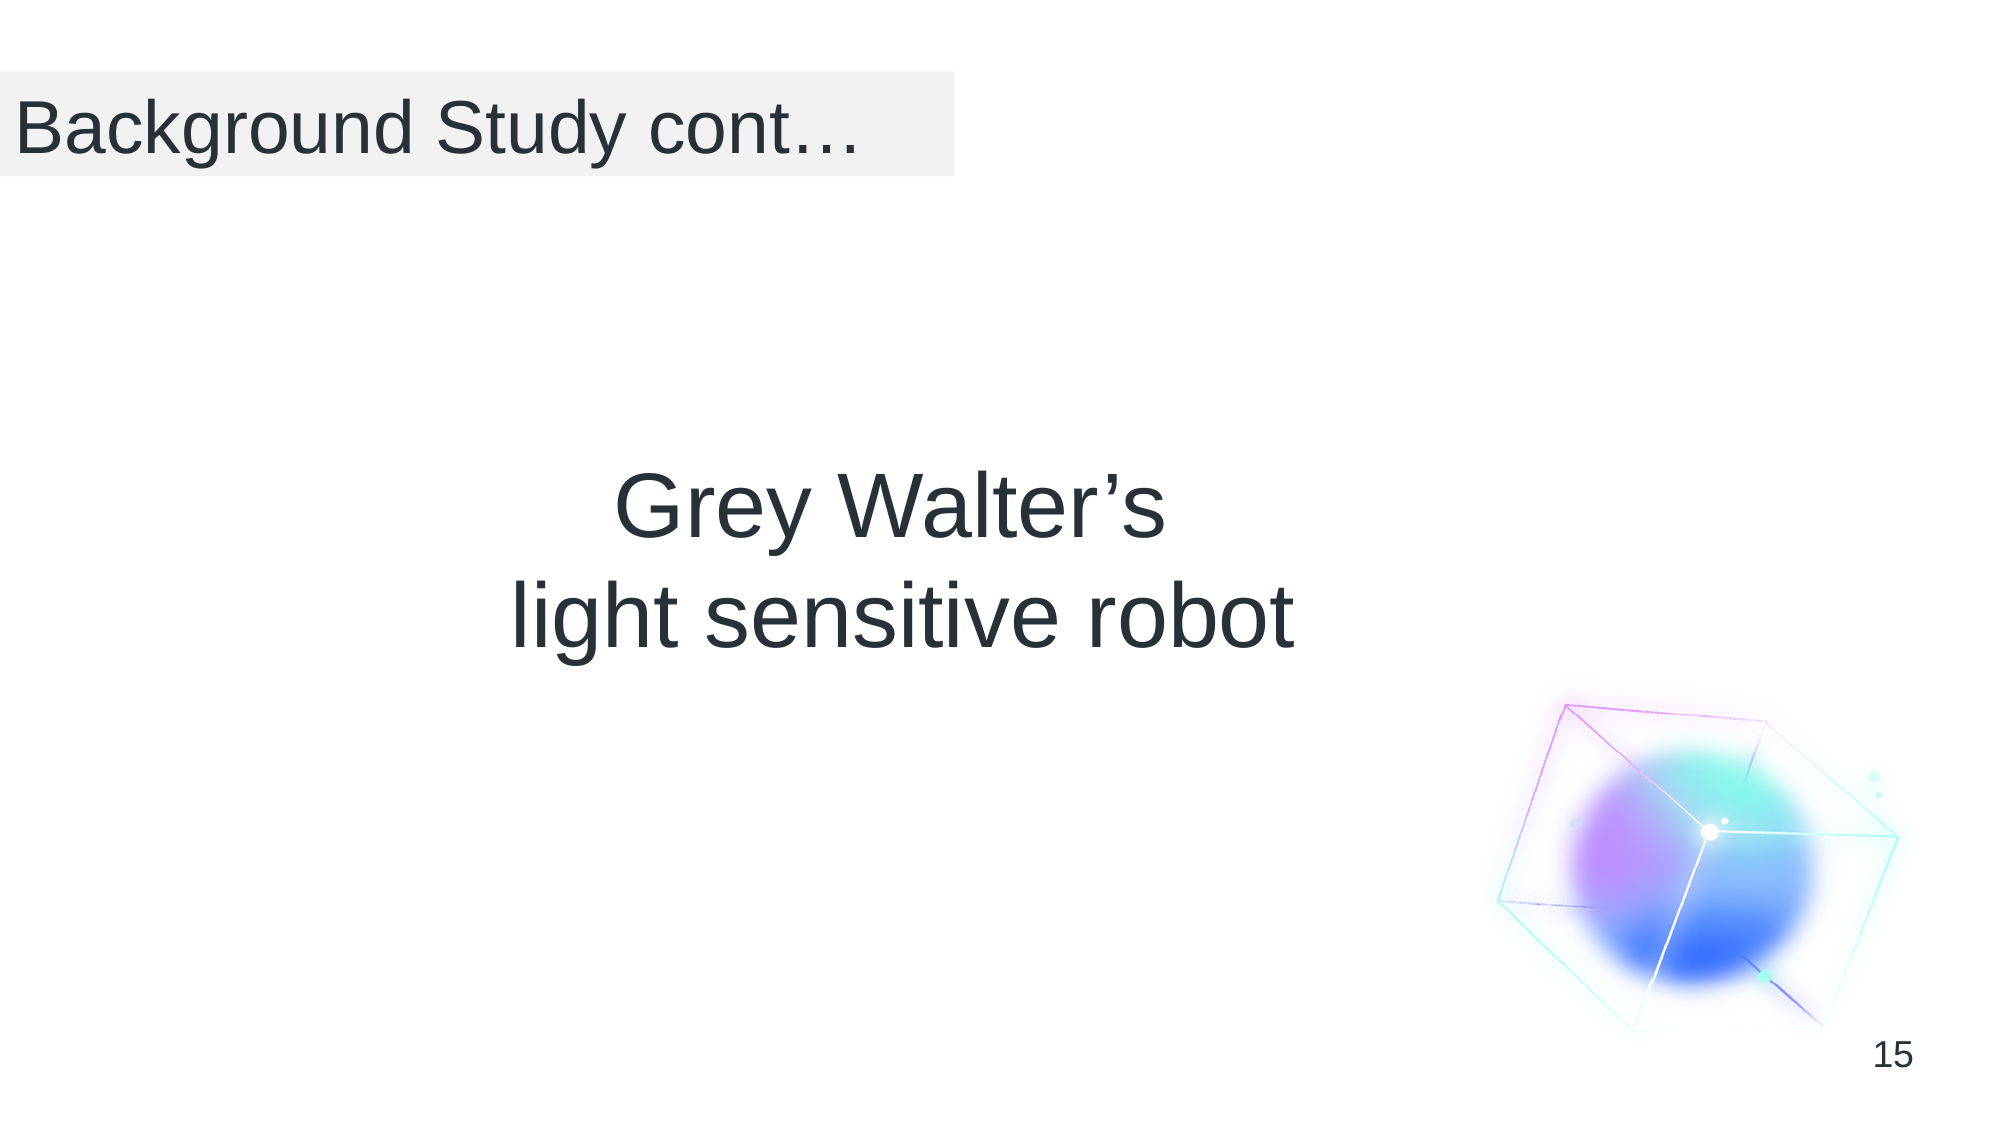

Background Study cont…
Grey Walter’s
 light sensitive robot

15